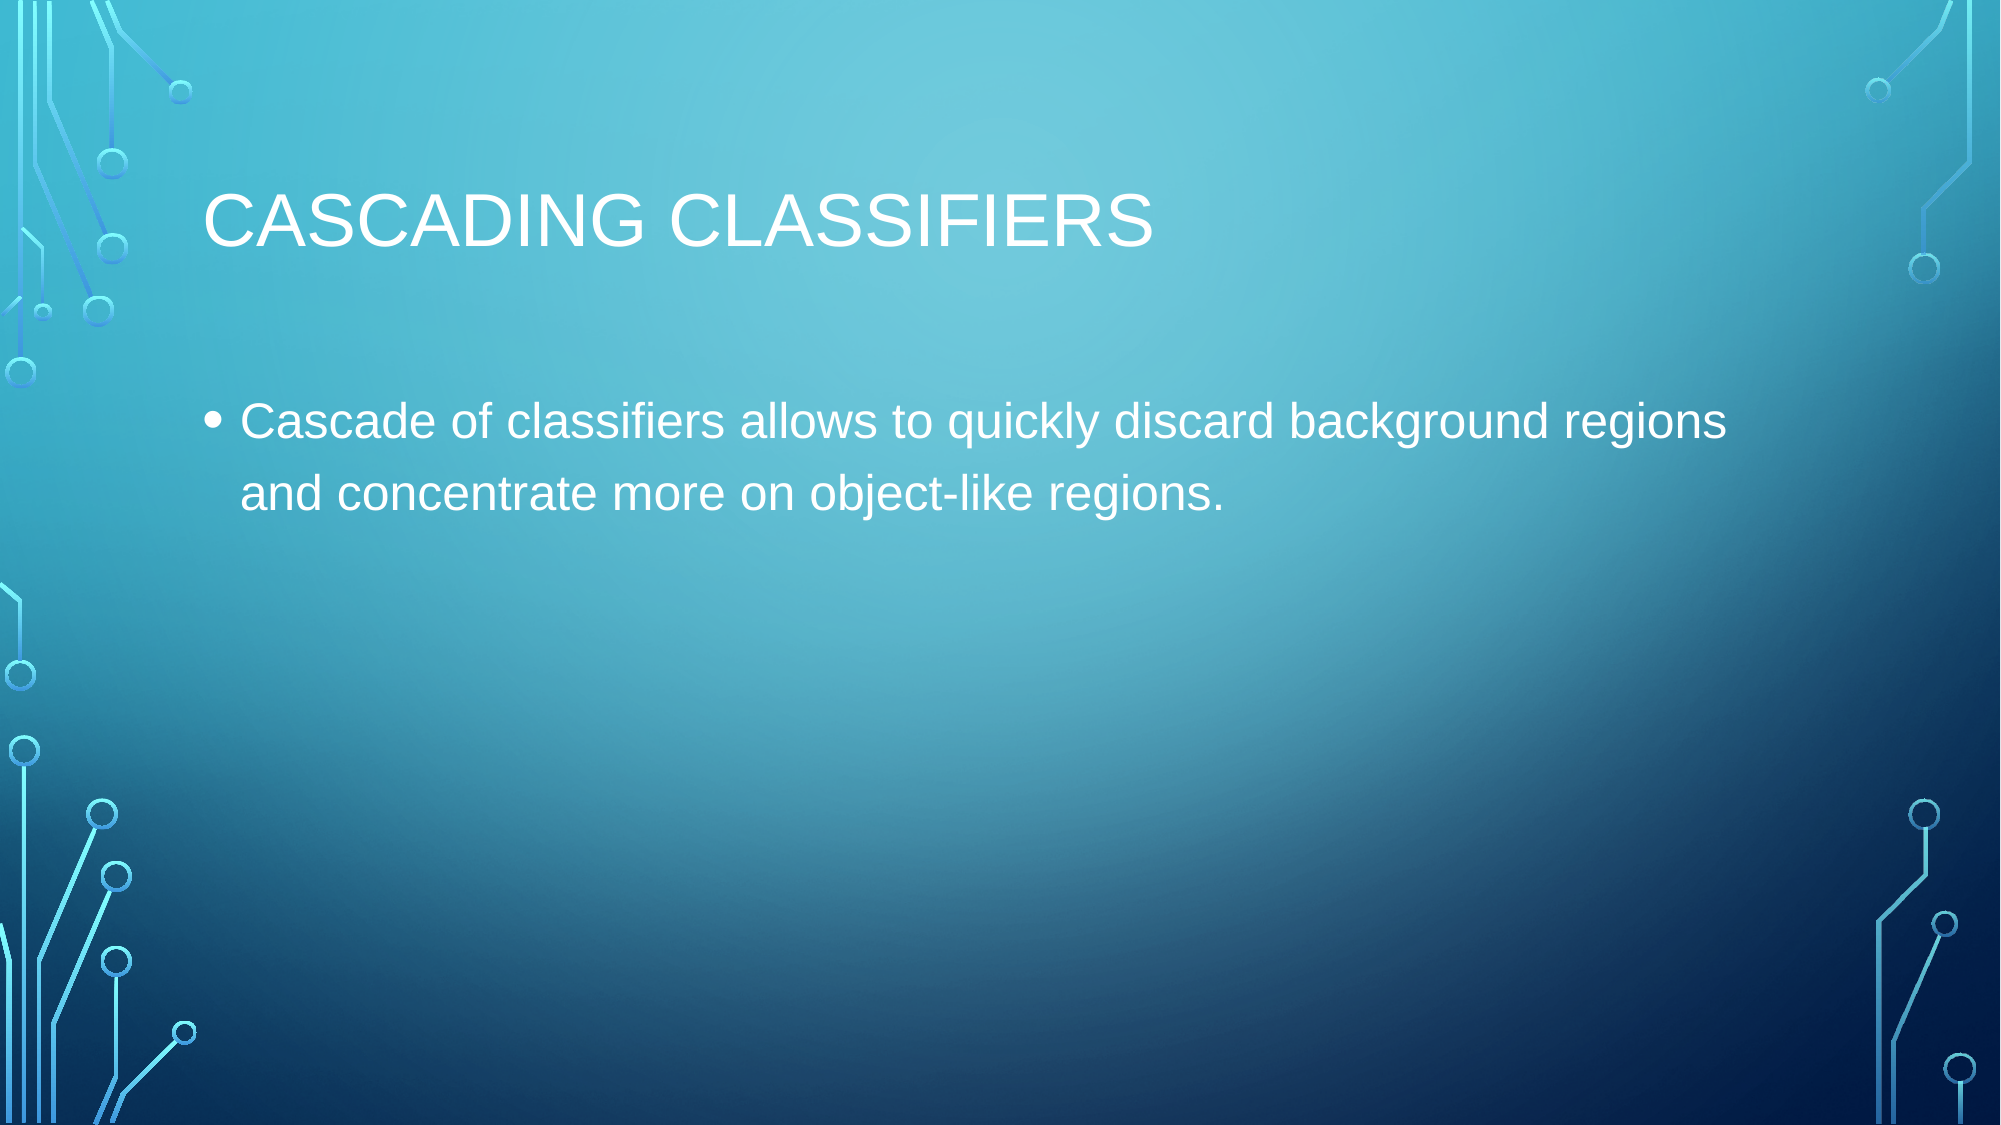

# Cascading classifiers
Cascade of classifiers allows to quickly discard background regions and concentrate more on object-like regions.